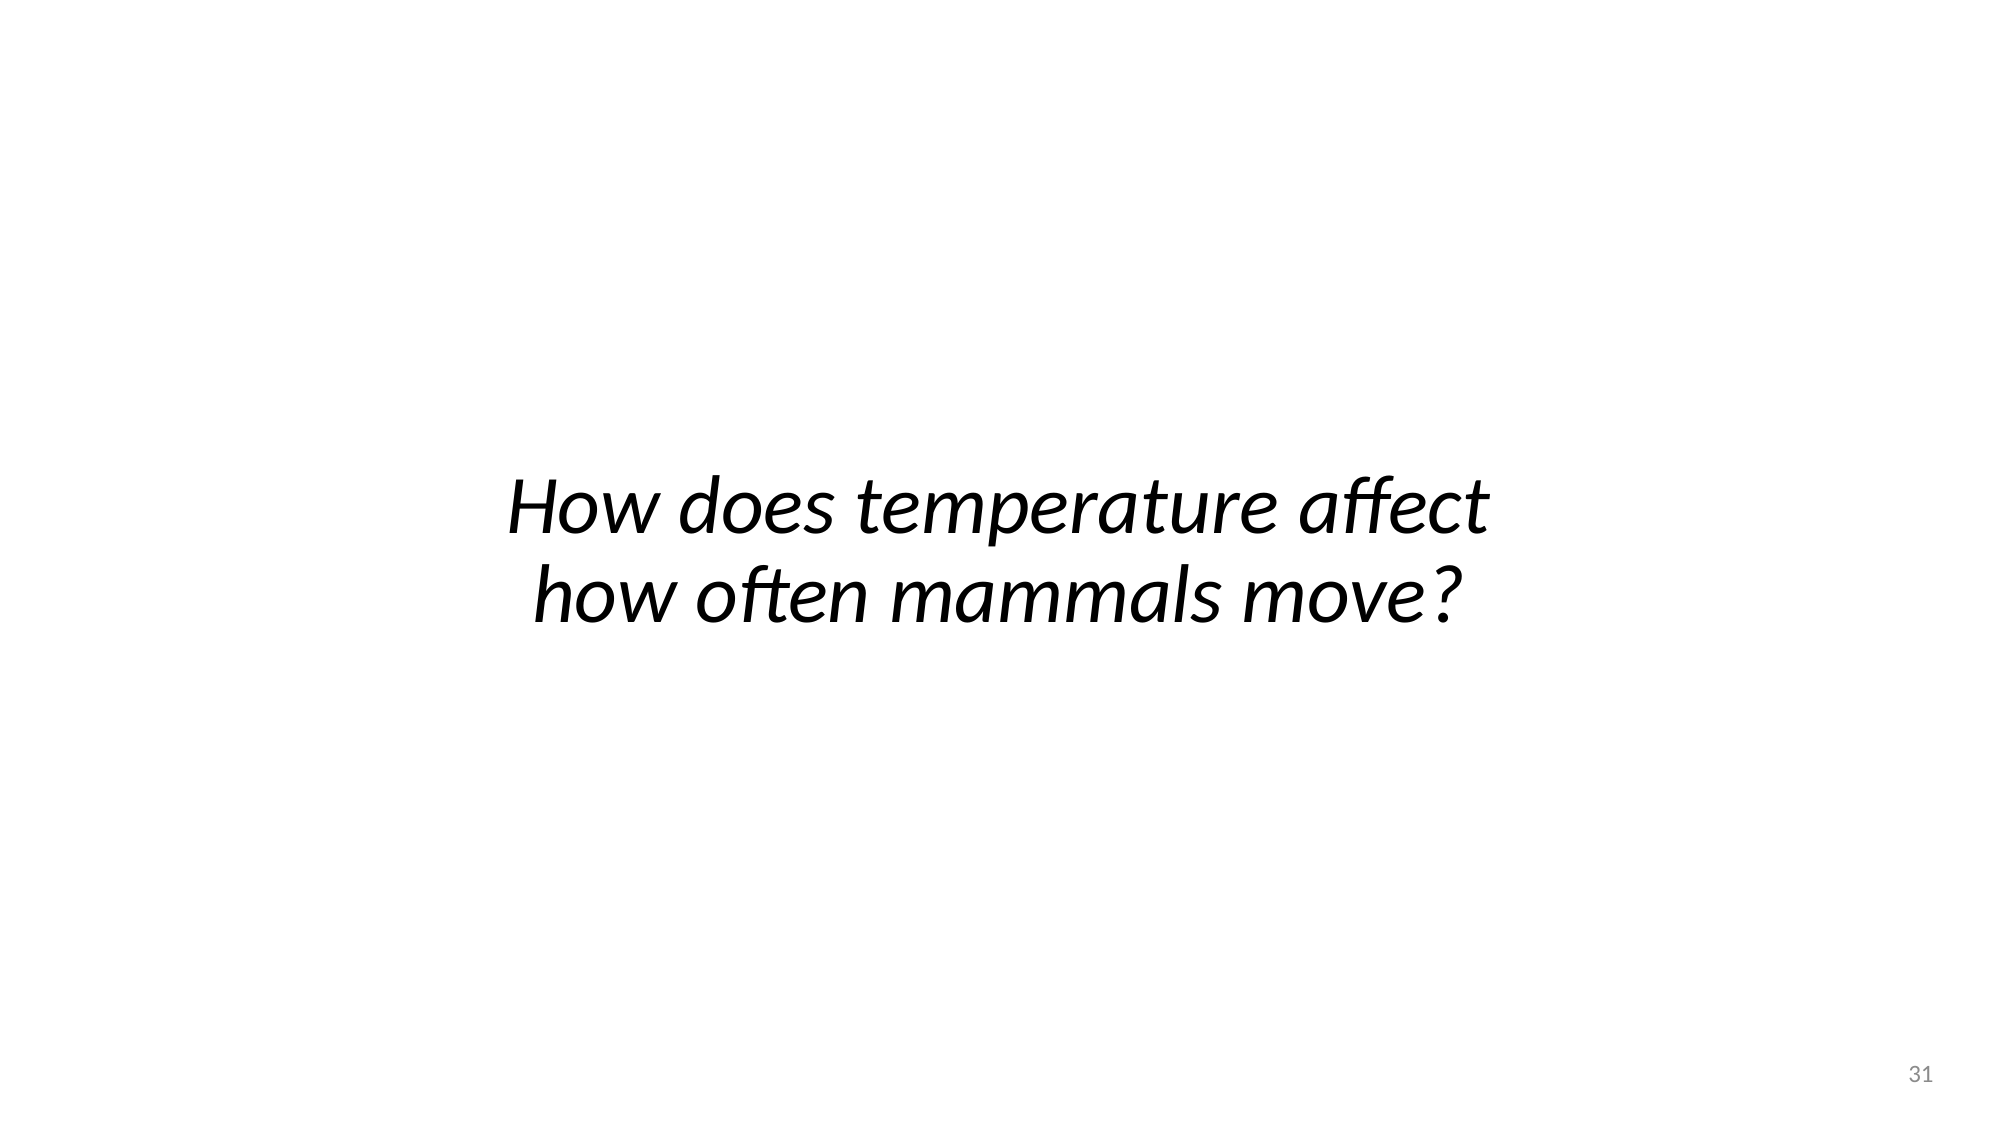

# How does temperature affect how often mammals move?
31